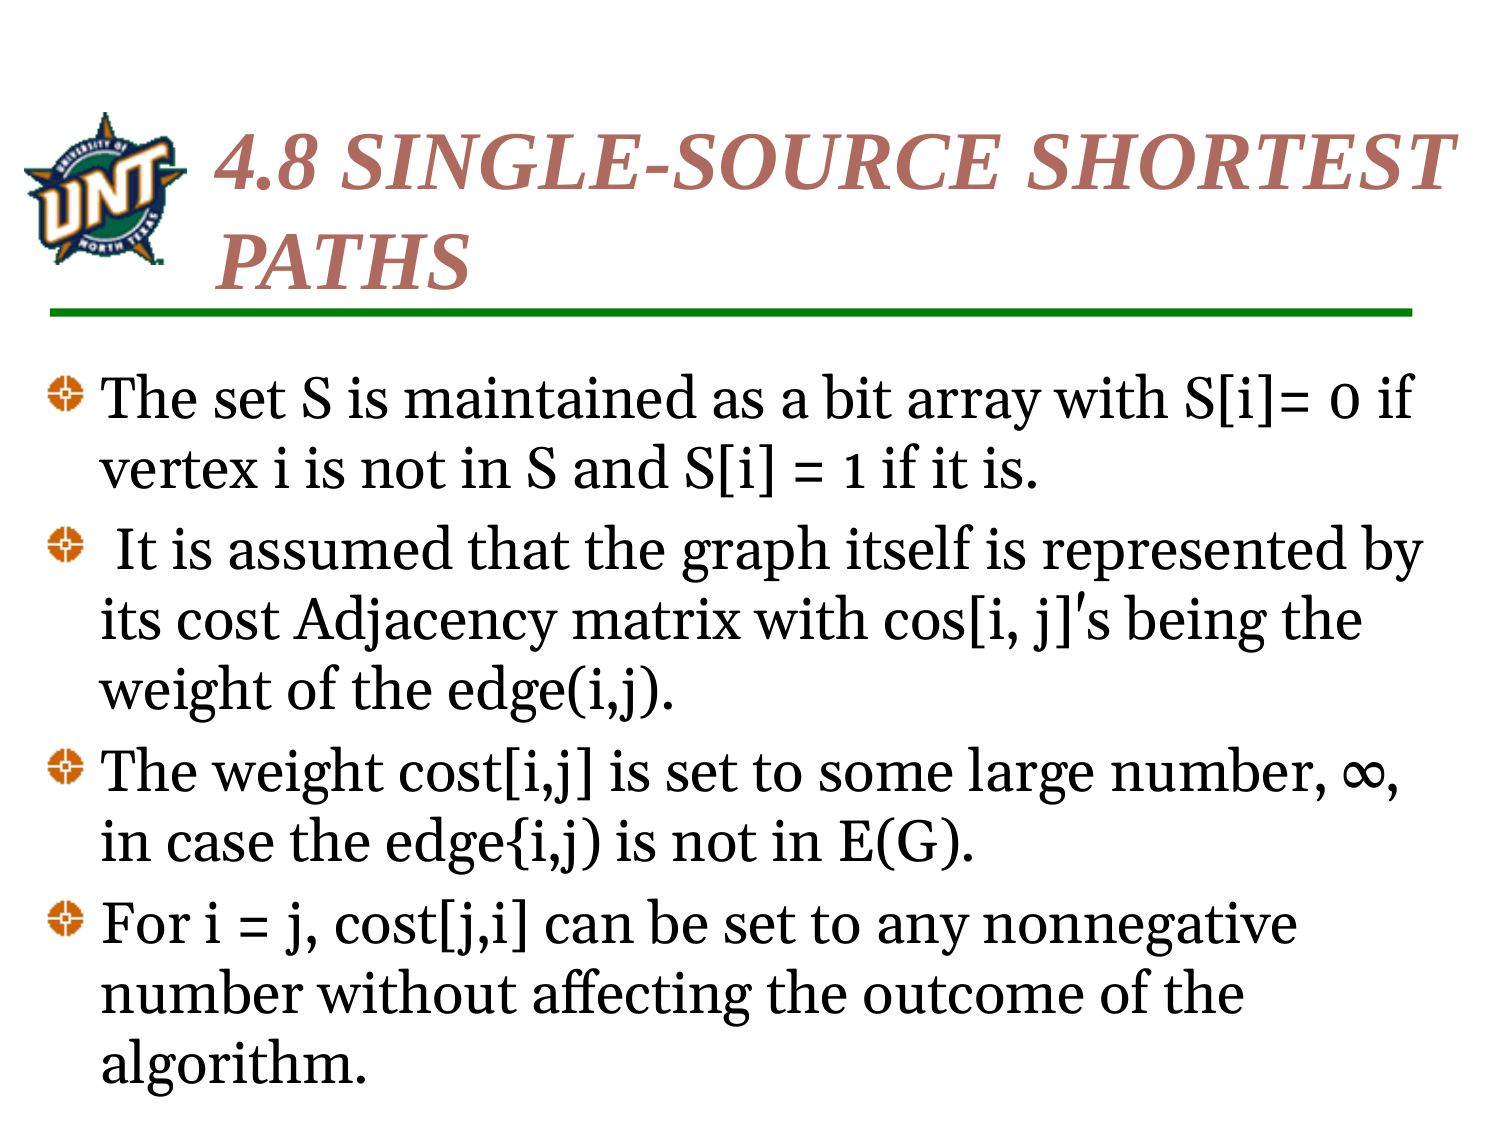

# 4.8 SINGLE-SOURCE SHORTEST PATHS
The set S is maintained as a bit array with S[i]= 0 if vertex i is not in S and S[i] = 1 if it is.
 It is assumed that the graph itself is represented by its cost Adjacency matrix with cos[i, j]'s being the weight of the edge(i,j).
The weight cost[i,j] is set to some large number, ∞, in case the edge{i,j) is not in E(G).
For i = j, cost[j,i] can be set to any nonnegative number without affecting the outcome of the algorithm.